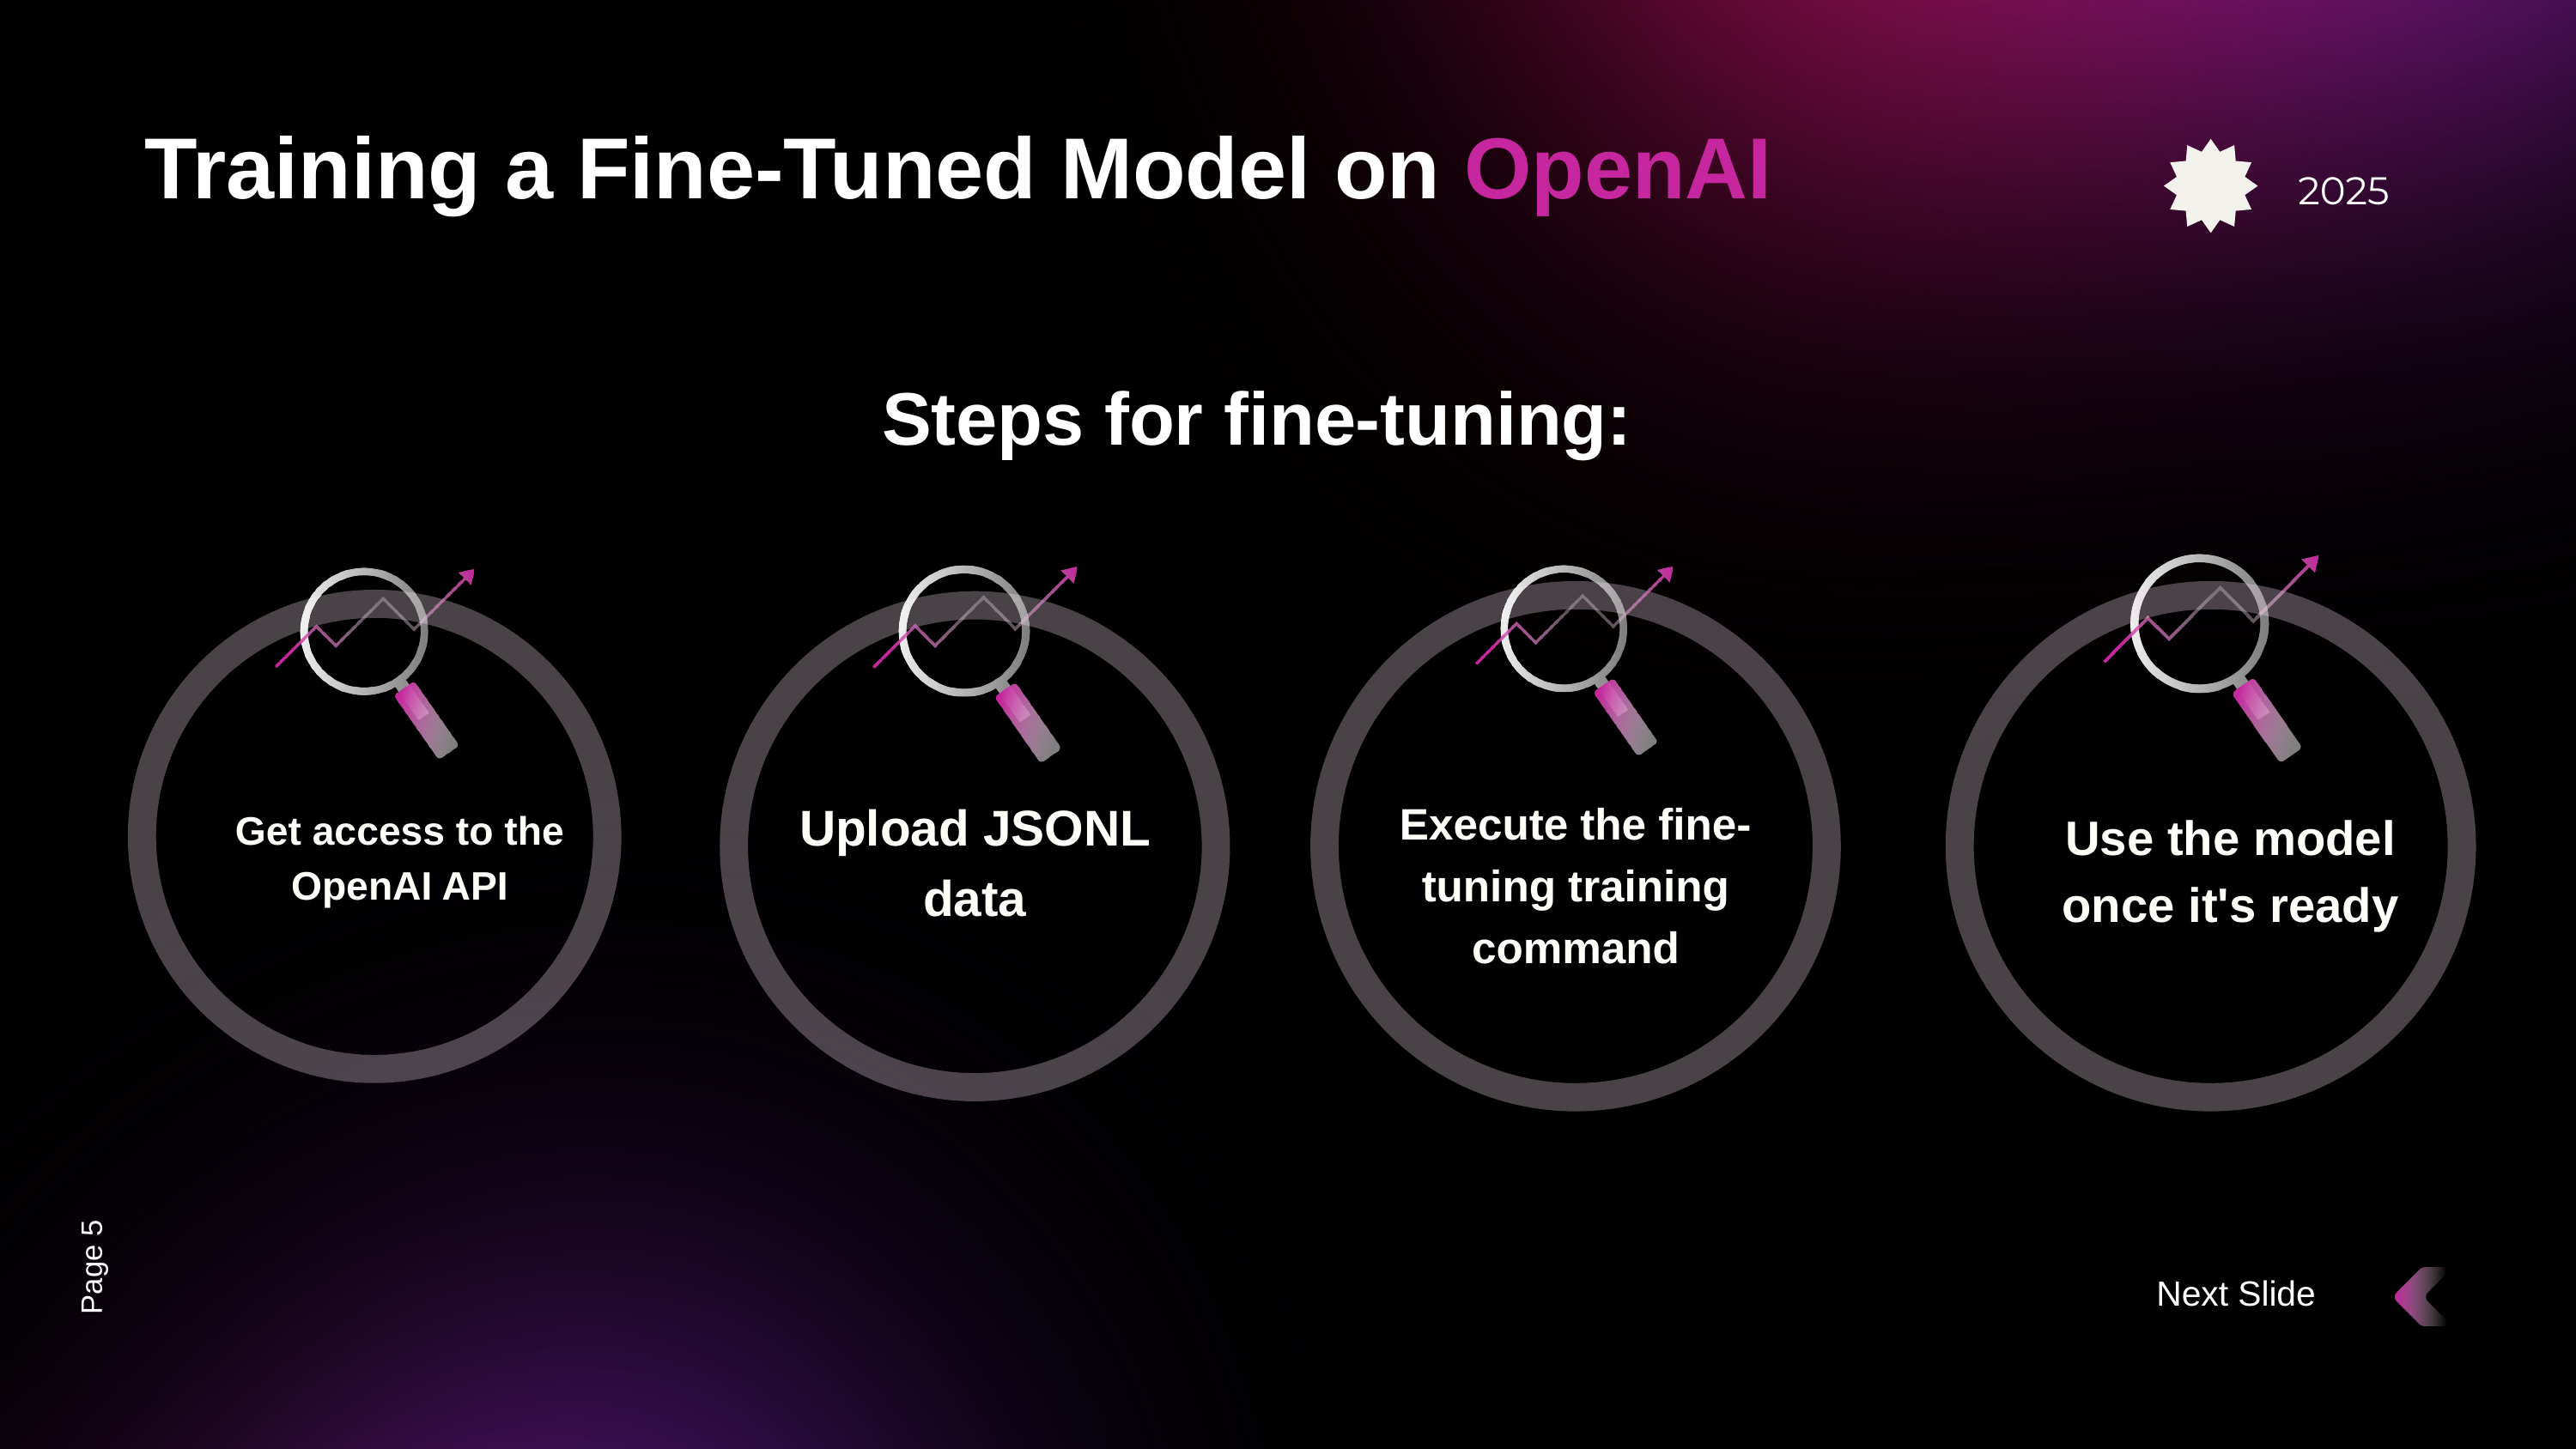

Training a Fine-Tuned Model on OpenAI

2025
Steps for fine-tuning:

Upload JSONL data
Execute the fine-tuning training command
Get access to the OpenAI API
Use the model once it's ready
Page 5

Next Slide